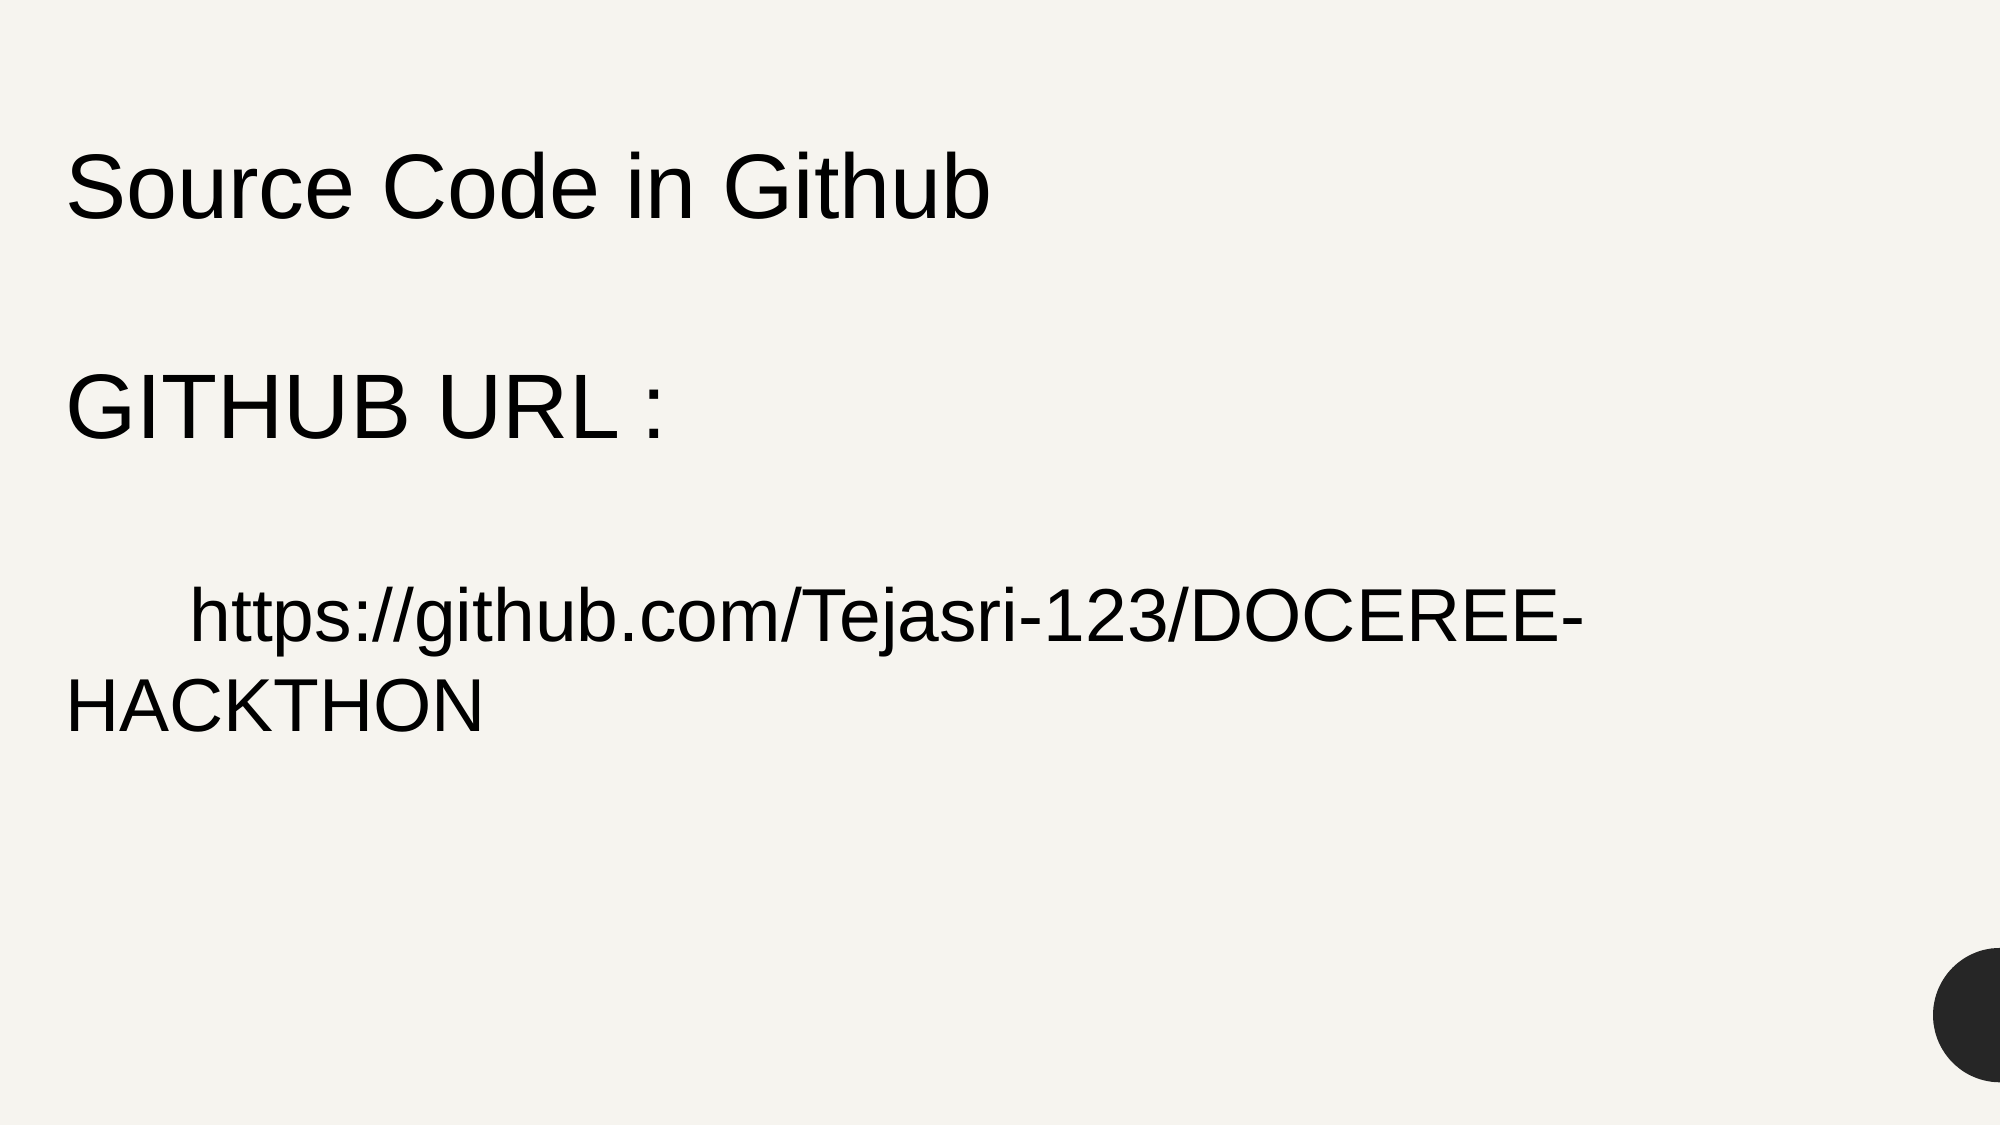

Source Code in Github

GITHUB URL :

      https://github.com/Tejasri-123/DOCEREE-HACKTHON